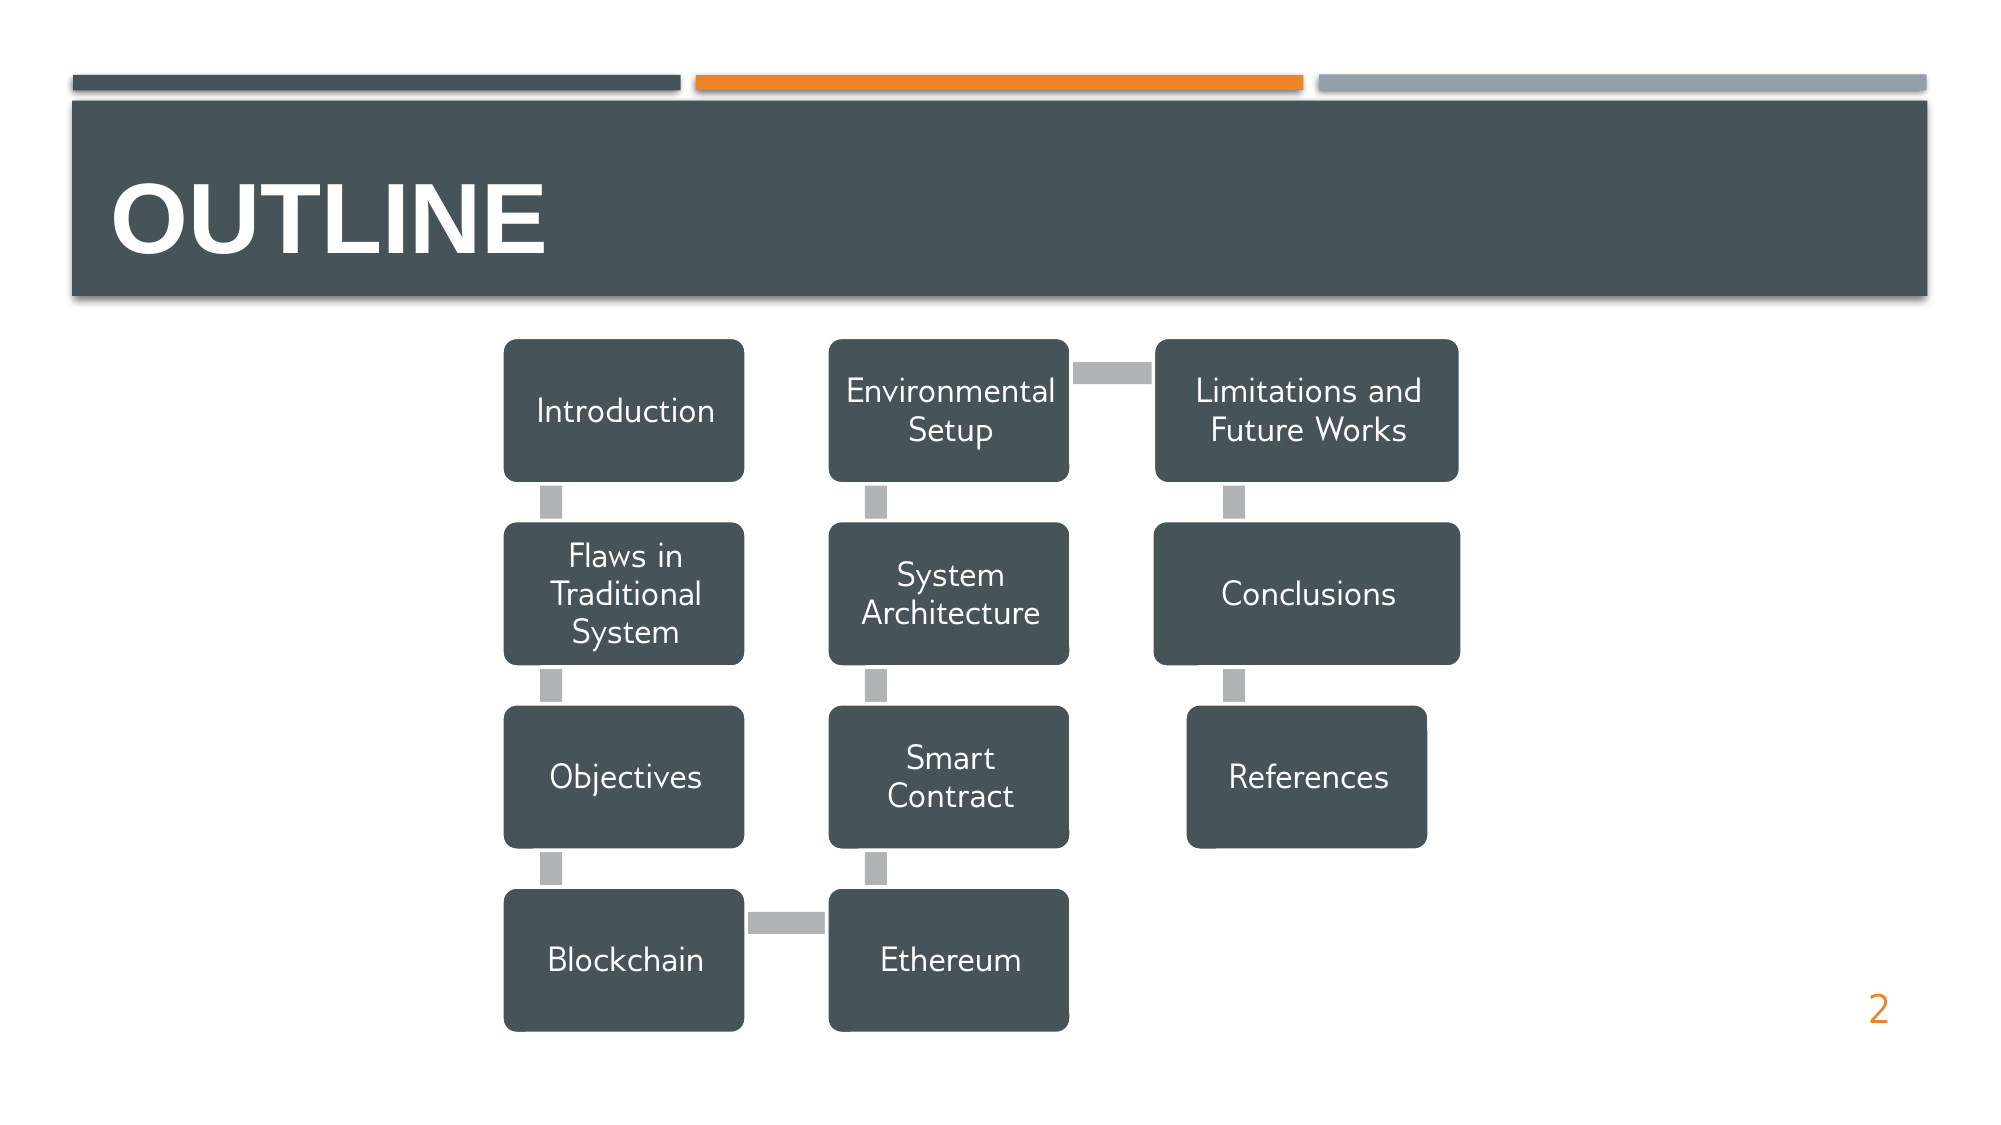

# Outline
Introduction
Flaws in Traditional System
Objectives
Blockchain
Ethereum
Smart Contract
System Architecture
Environmental Setup
Limitations and Future Works
Conclusions
References
2